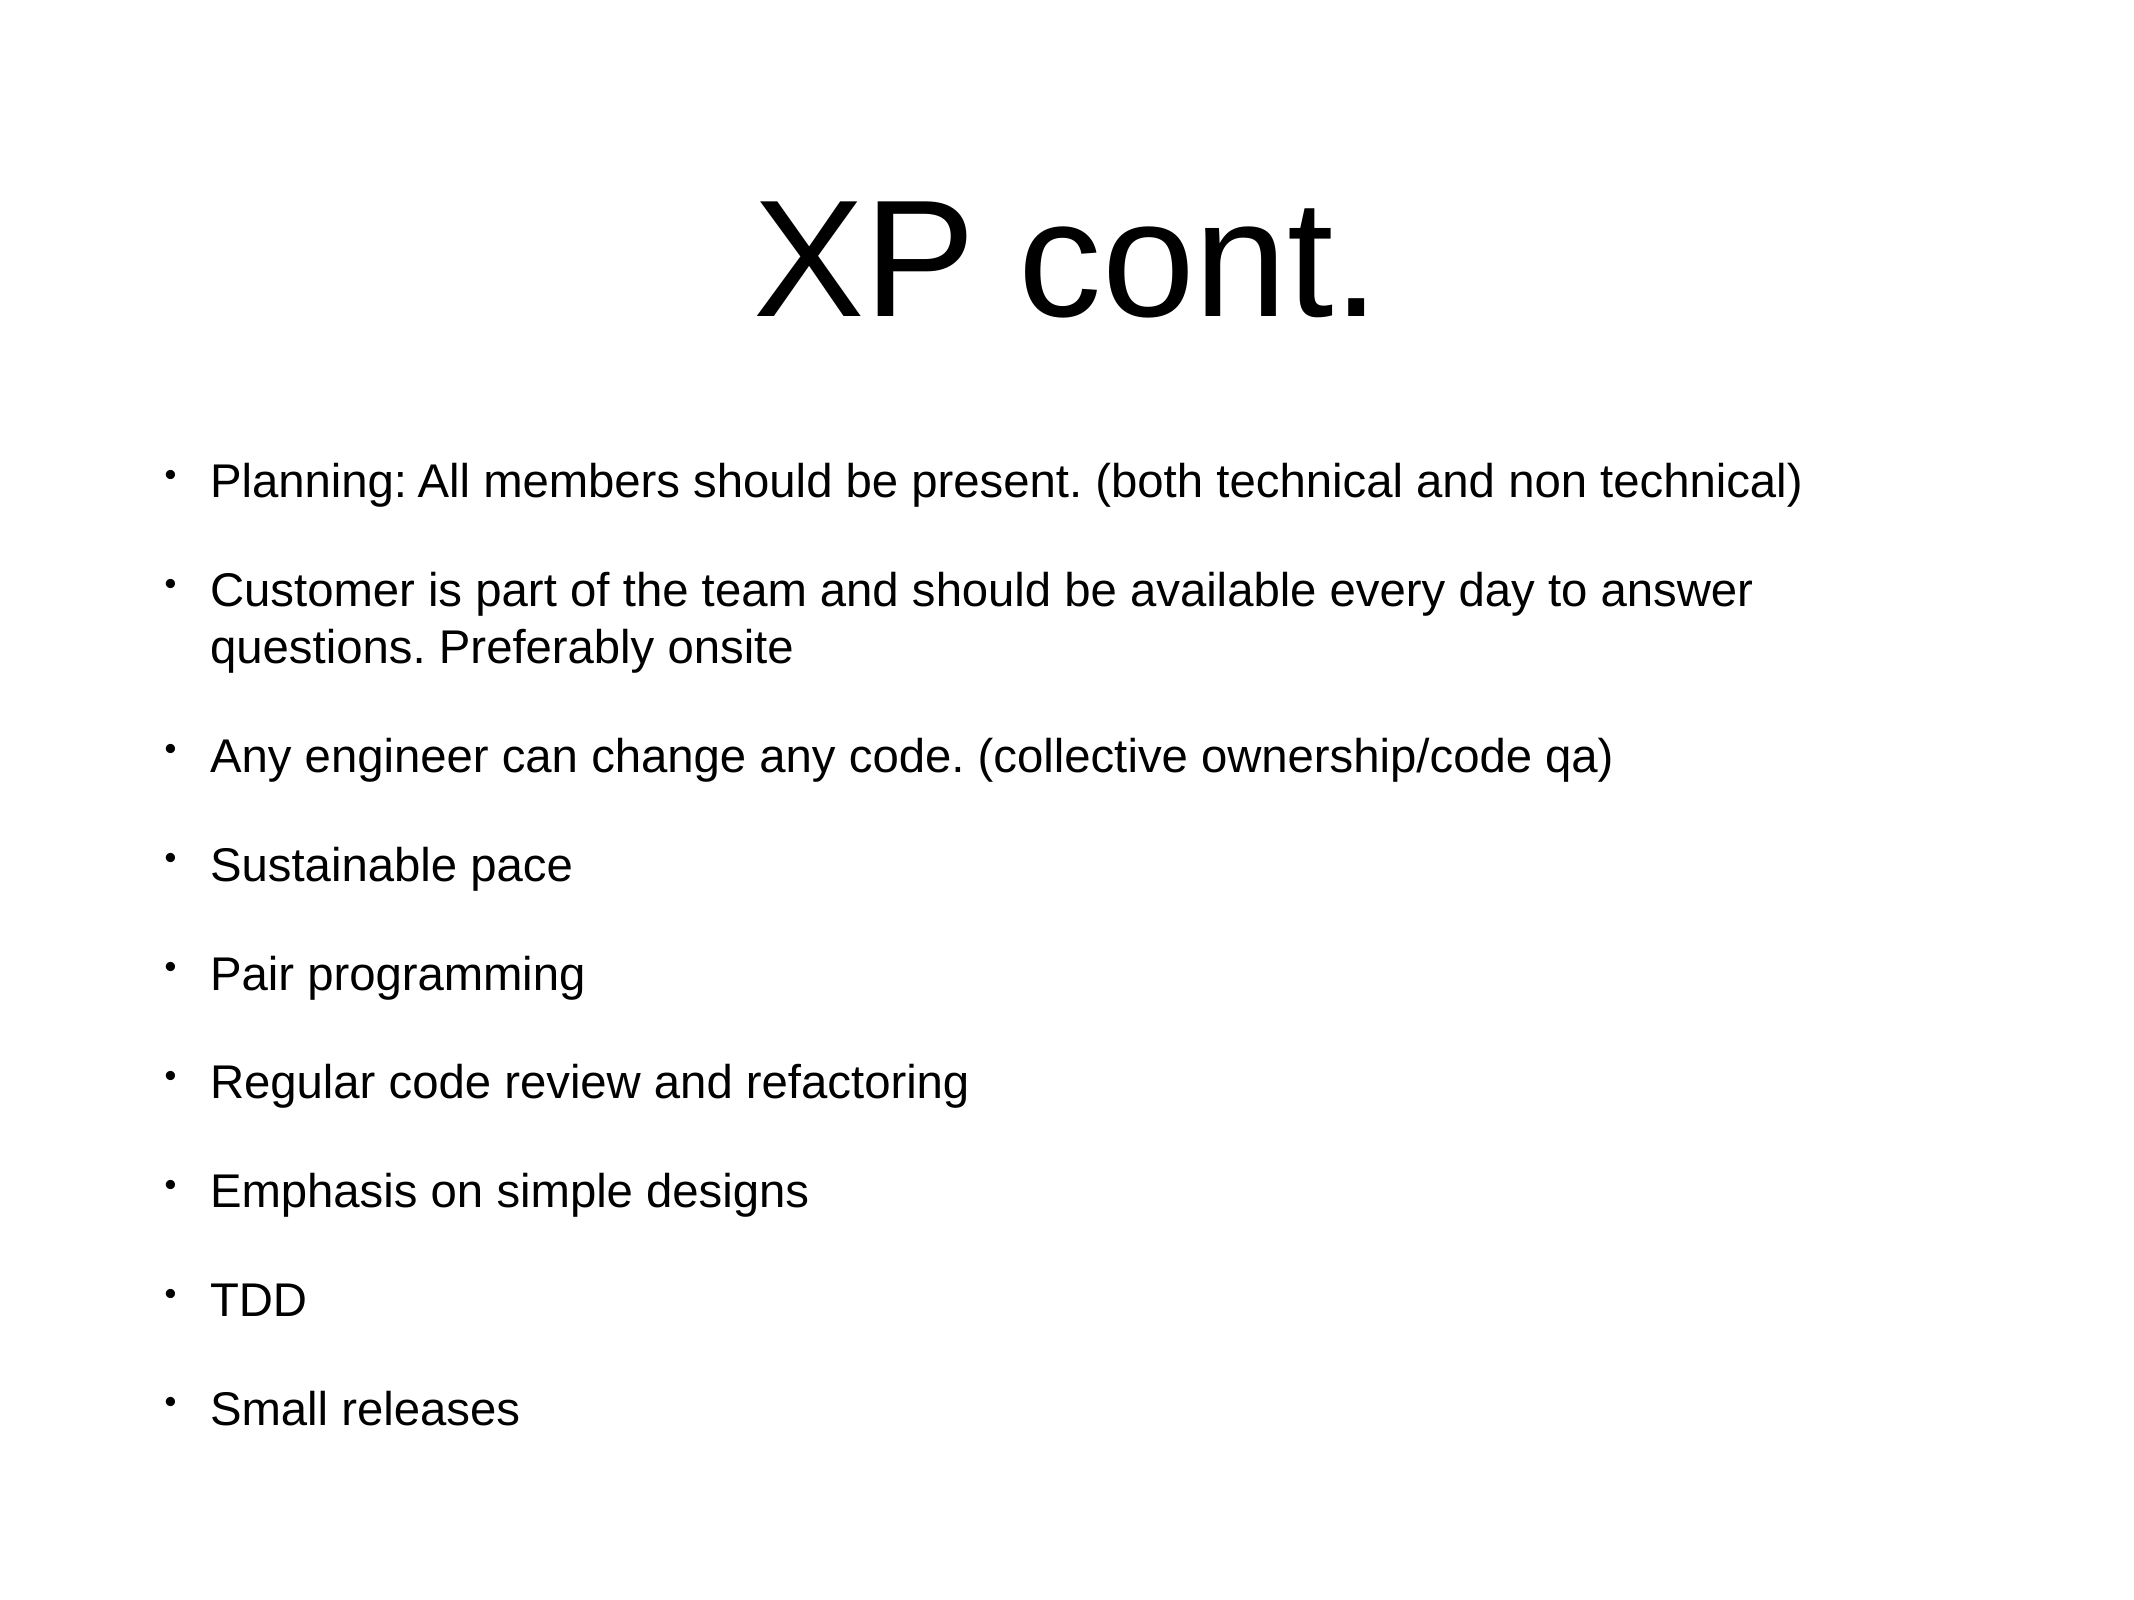

# XP cont.
Planning: All members should be present. (both technical and non technical)
Customer is part of the team and should be available every day to answer questions. Preferably onsite
Any engineer can change any code. (collective ownership/code qa)
Sustainable pace
Pair programming
Regular code review and refactoring
Emphasis on simple designs
TDD
Small releases